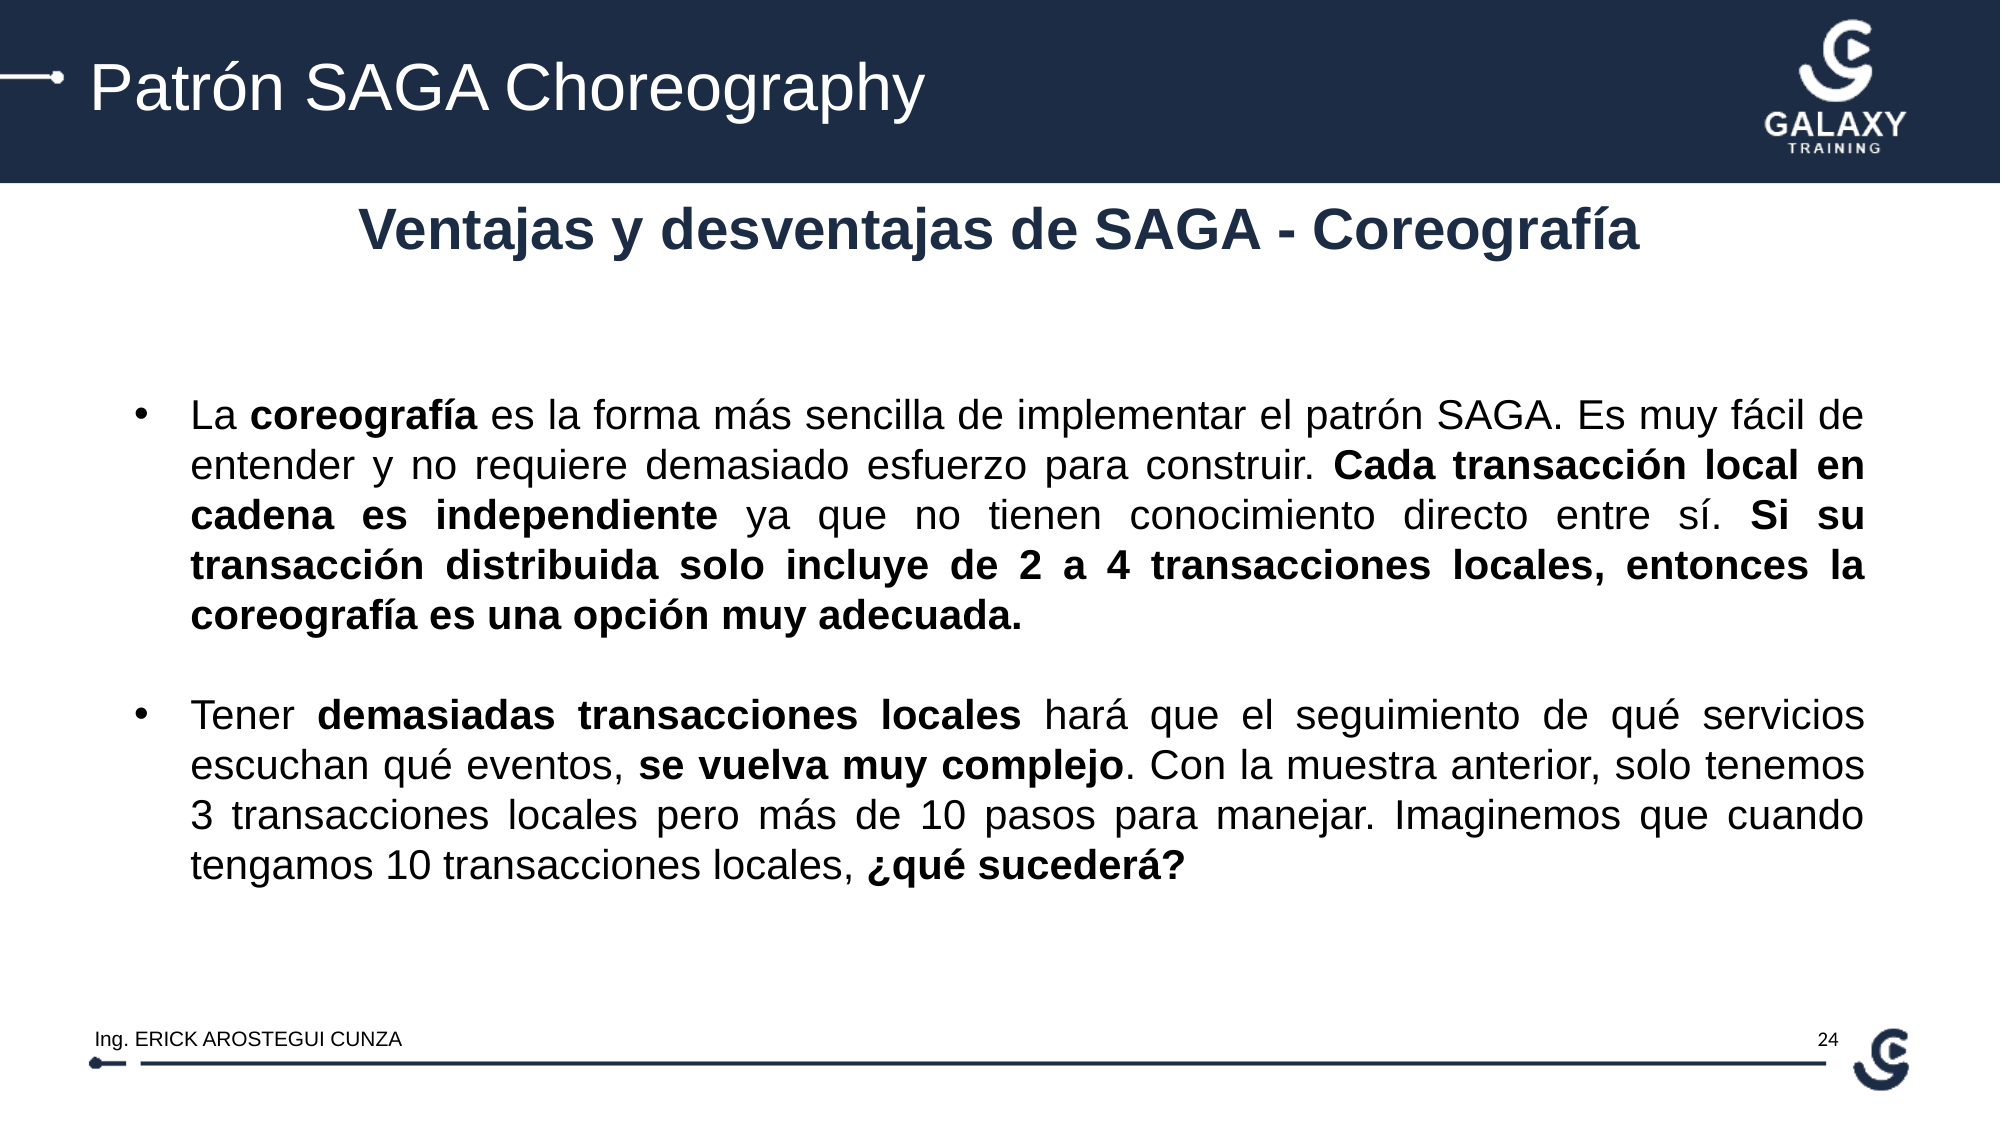

Patrón SAGA Choreography
Ventajas y desventajas de SAGA - Coreografía
La coreografía es la forma más sencilla de implementar el patrón SAGA. Es muy fácil de entender y no requiere demasiado esfuerzo para construir. Cada transacción local en cadena es independiente ya que no tienen conocimiento directo entre sí. Si su transacción distribuida solo incluye de 2 a 4 transacciones locales, entonces la coreografía es una opción muy adecuada.

Tener demasiadas transacciones locales hará que el seguimiento de qué servicios escuchan qué eventos, se vuelva muy complejo. Con la muestra anterior, solo tenemos 3 transacciones locales pero más de 10 pasos para manejar. Imaginemos que cuando tengamos 10 transacciones locales, ¿qué sucederá?